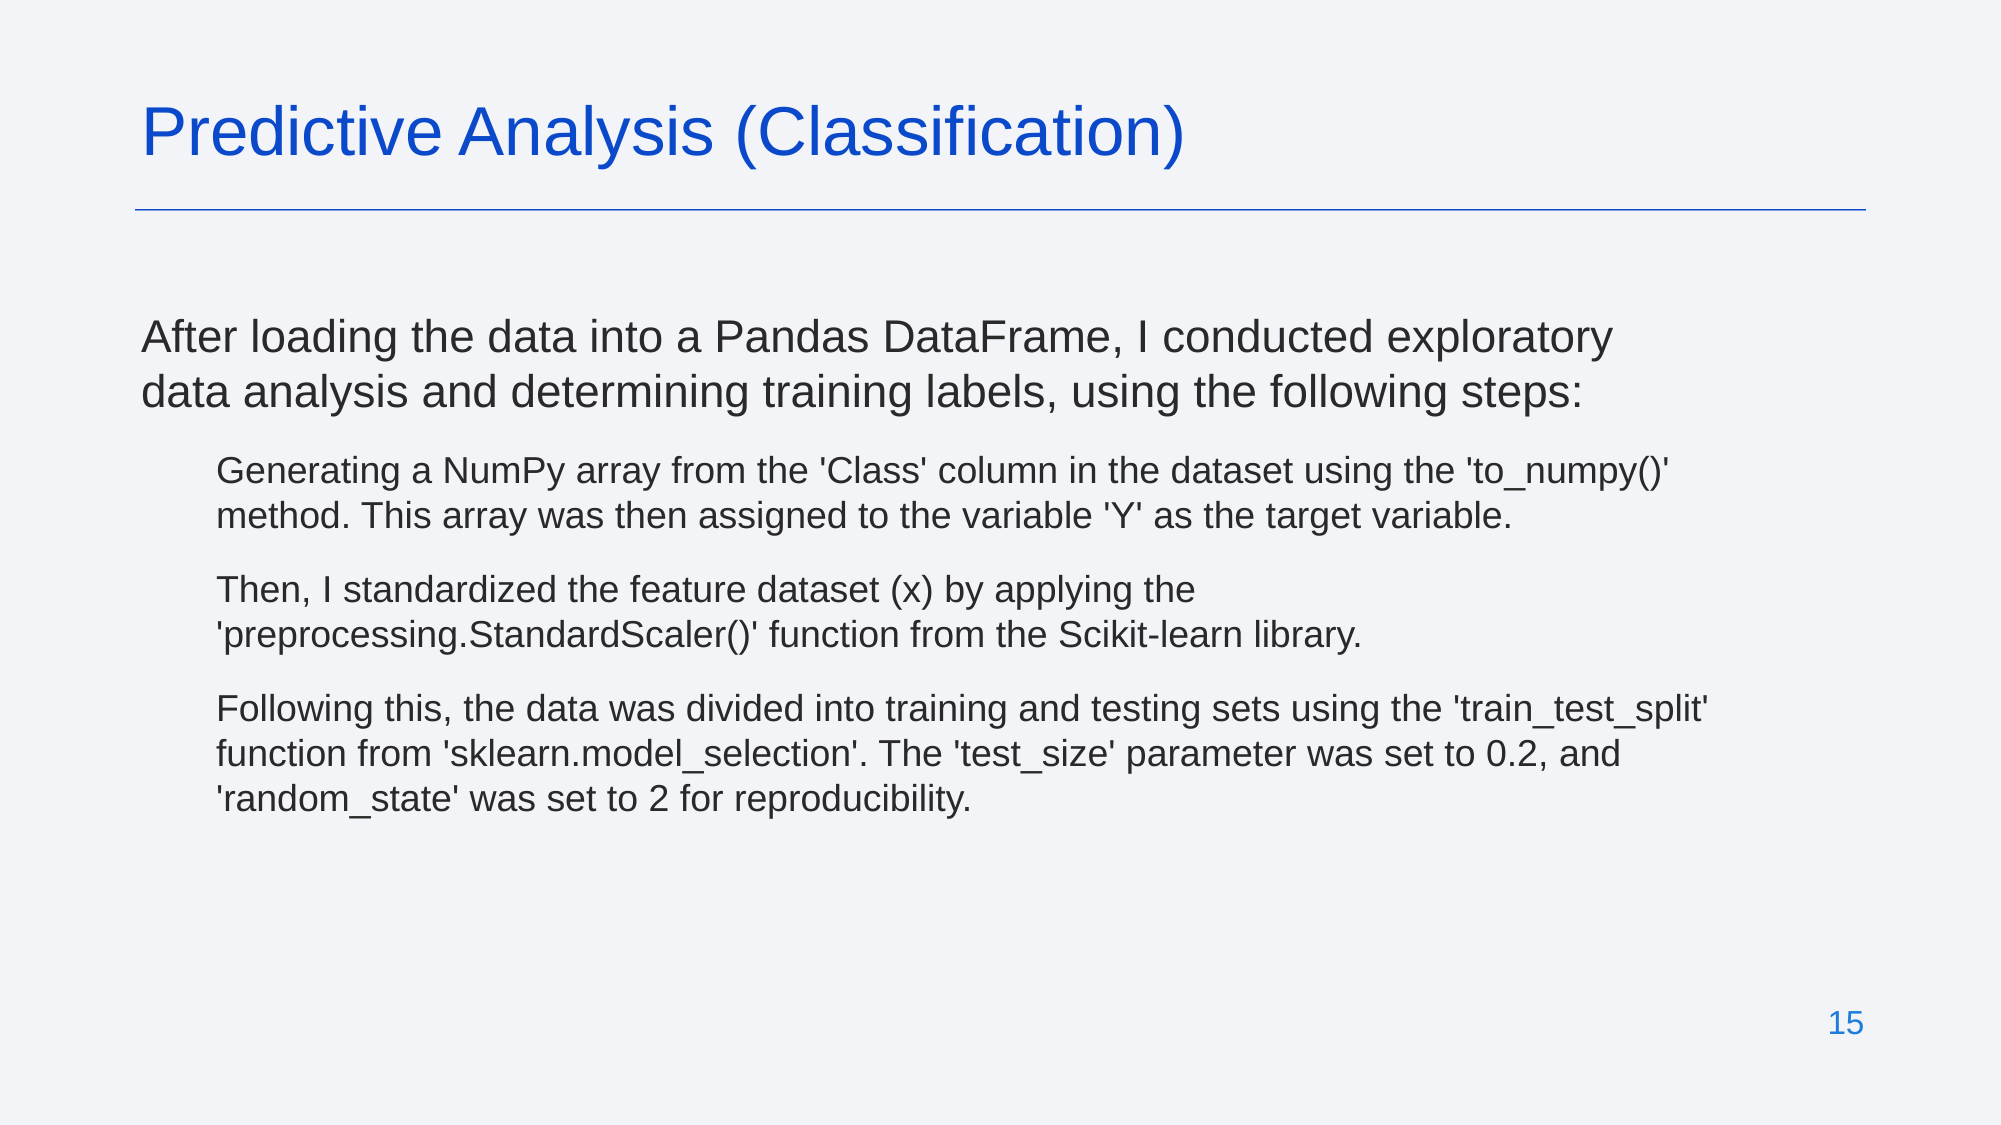

Predictive Analysis (Classification)
After loading the data into a Pandas DataFrame, I conducted exploratory data analysis and determining training labels, using the following steps:
Generating a NumPy array from the 'Class' column in the dataset using the 'to_numpy()' method. This array was then assigned to the variable 'Y' as the target variable.
Then, I standardized the feature dataset (x) by applying the 'preprocessing.StandardScaler()' function from the Scikit-learn library.
Following this, the data was divided into training and testing sets using the 'train_test_split' function from 'sklearn.model_selection'. The 'test_size' parameter was set to 0.2, and 'random_state' was set to 2 for reproducibility.

15